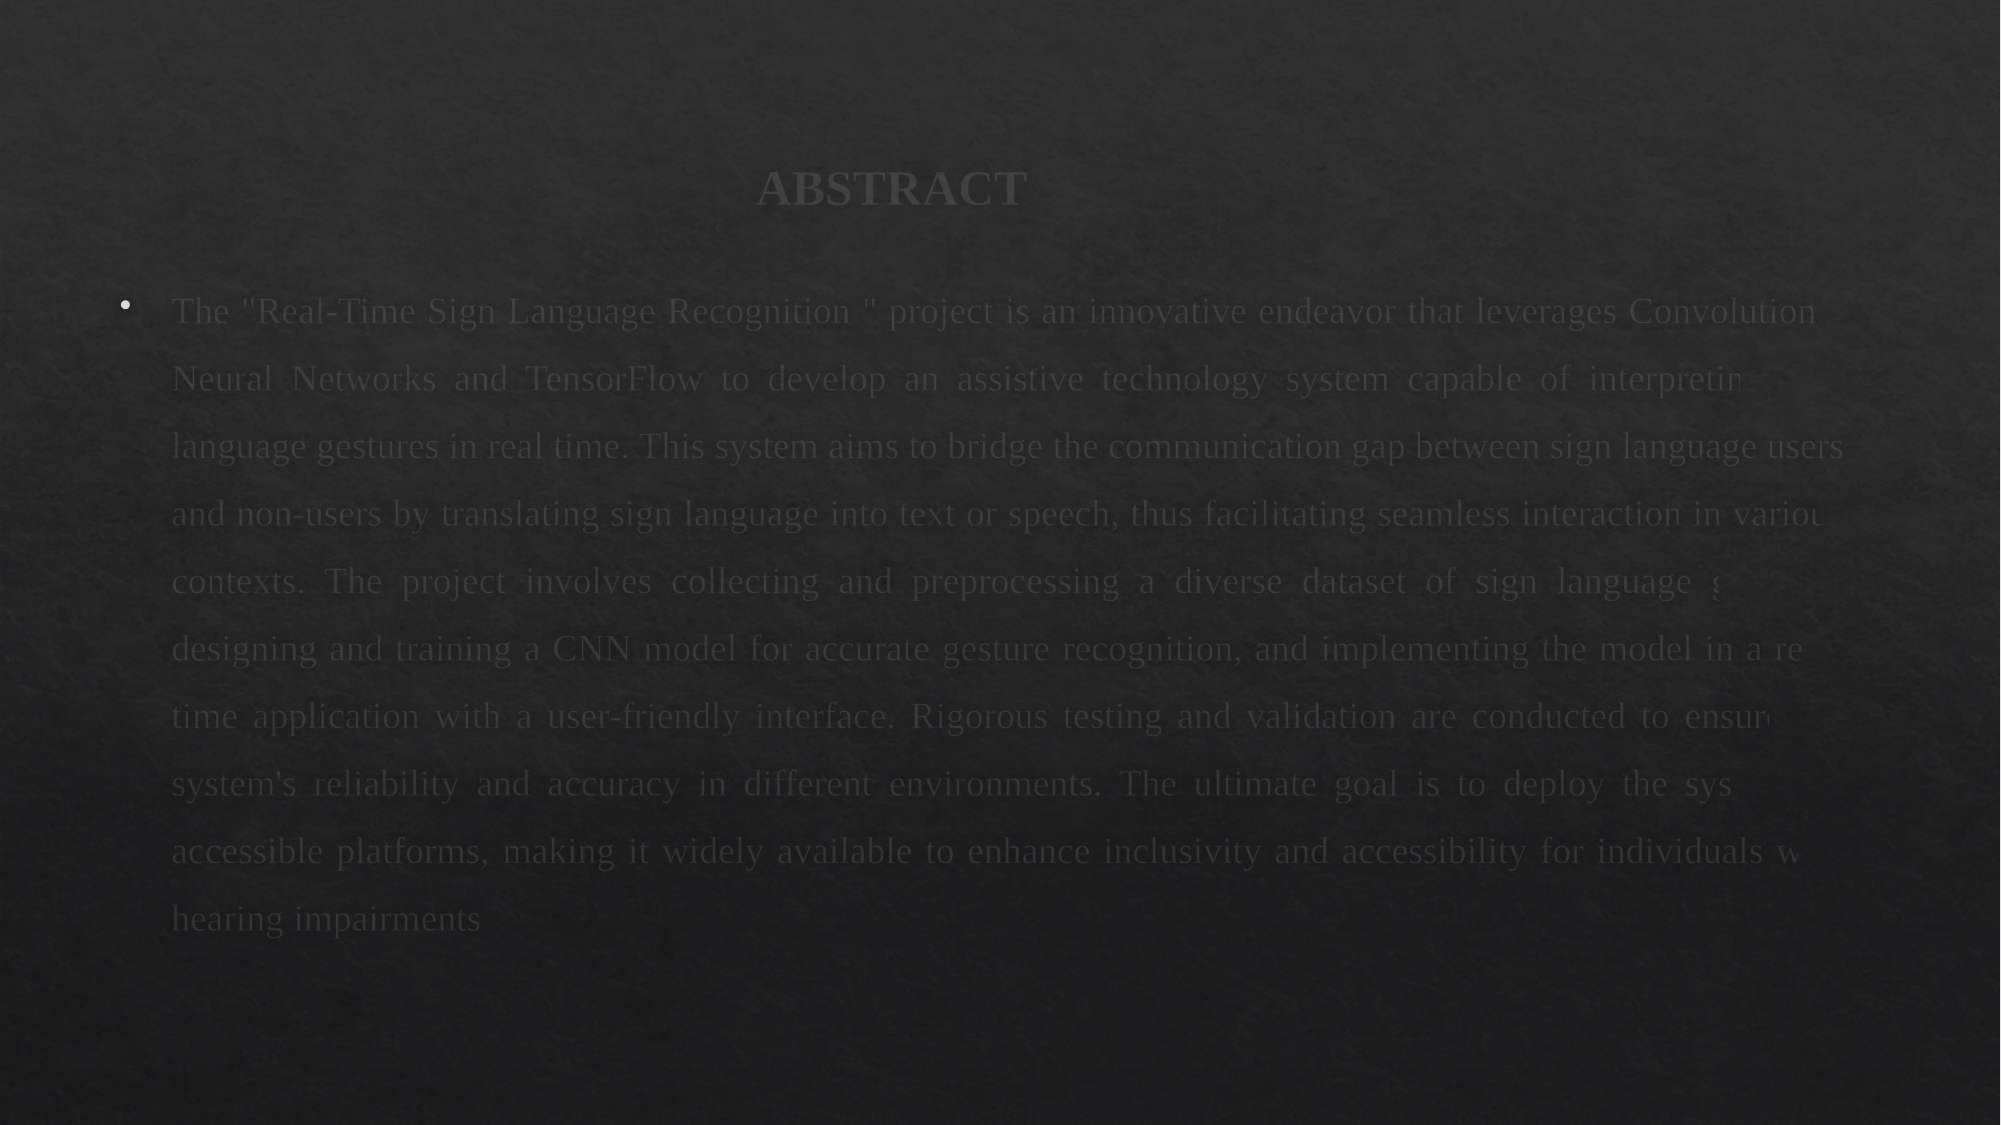

# ABSTRACT

The "Real-Time Sign Language Recognition " project is an innovative endeavor that leverages Convolutional Neural Networks and TensorFlow to develop an assistive technology system capable of interpreting sign language gestures in real time. This system aims to bridge the communication gap between sign language users and non-users by translating sign language into text or speech, thus facilitating seamless interaction in various contexts. The project involves collecting and preprocessing a diverse dataset of sign language gestures, designing and training a CNN model for accurate gesture recognition, and implementing the model in a real-time application with a user-friendly interface. Rigorous testing and validation are conducted to ensure the system's reliability and accuracy in different environments. The ultimate goal is to deploy the system on accessible platforms, making it widely available to enhance inclusivity and accessibility for individuals with hearing impairments